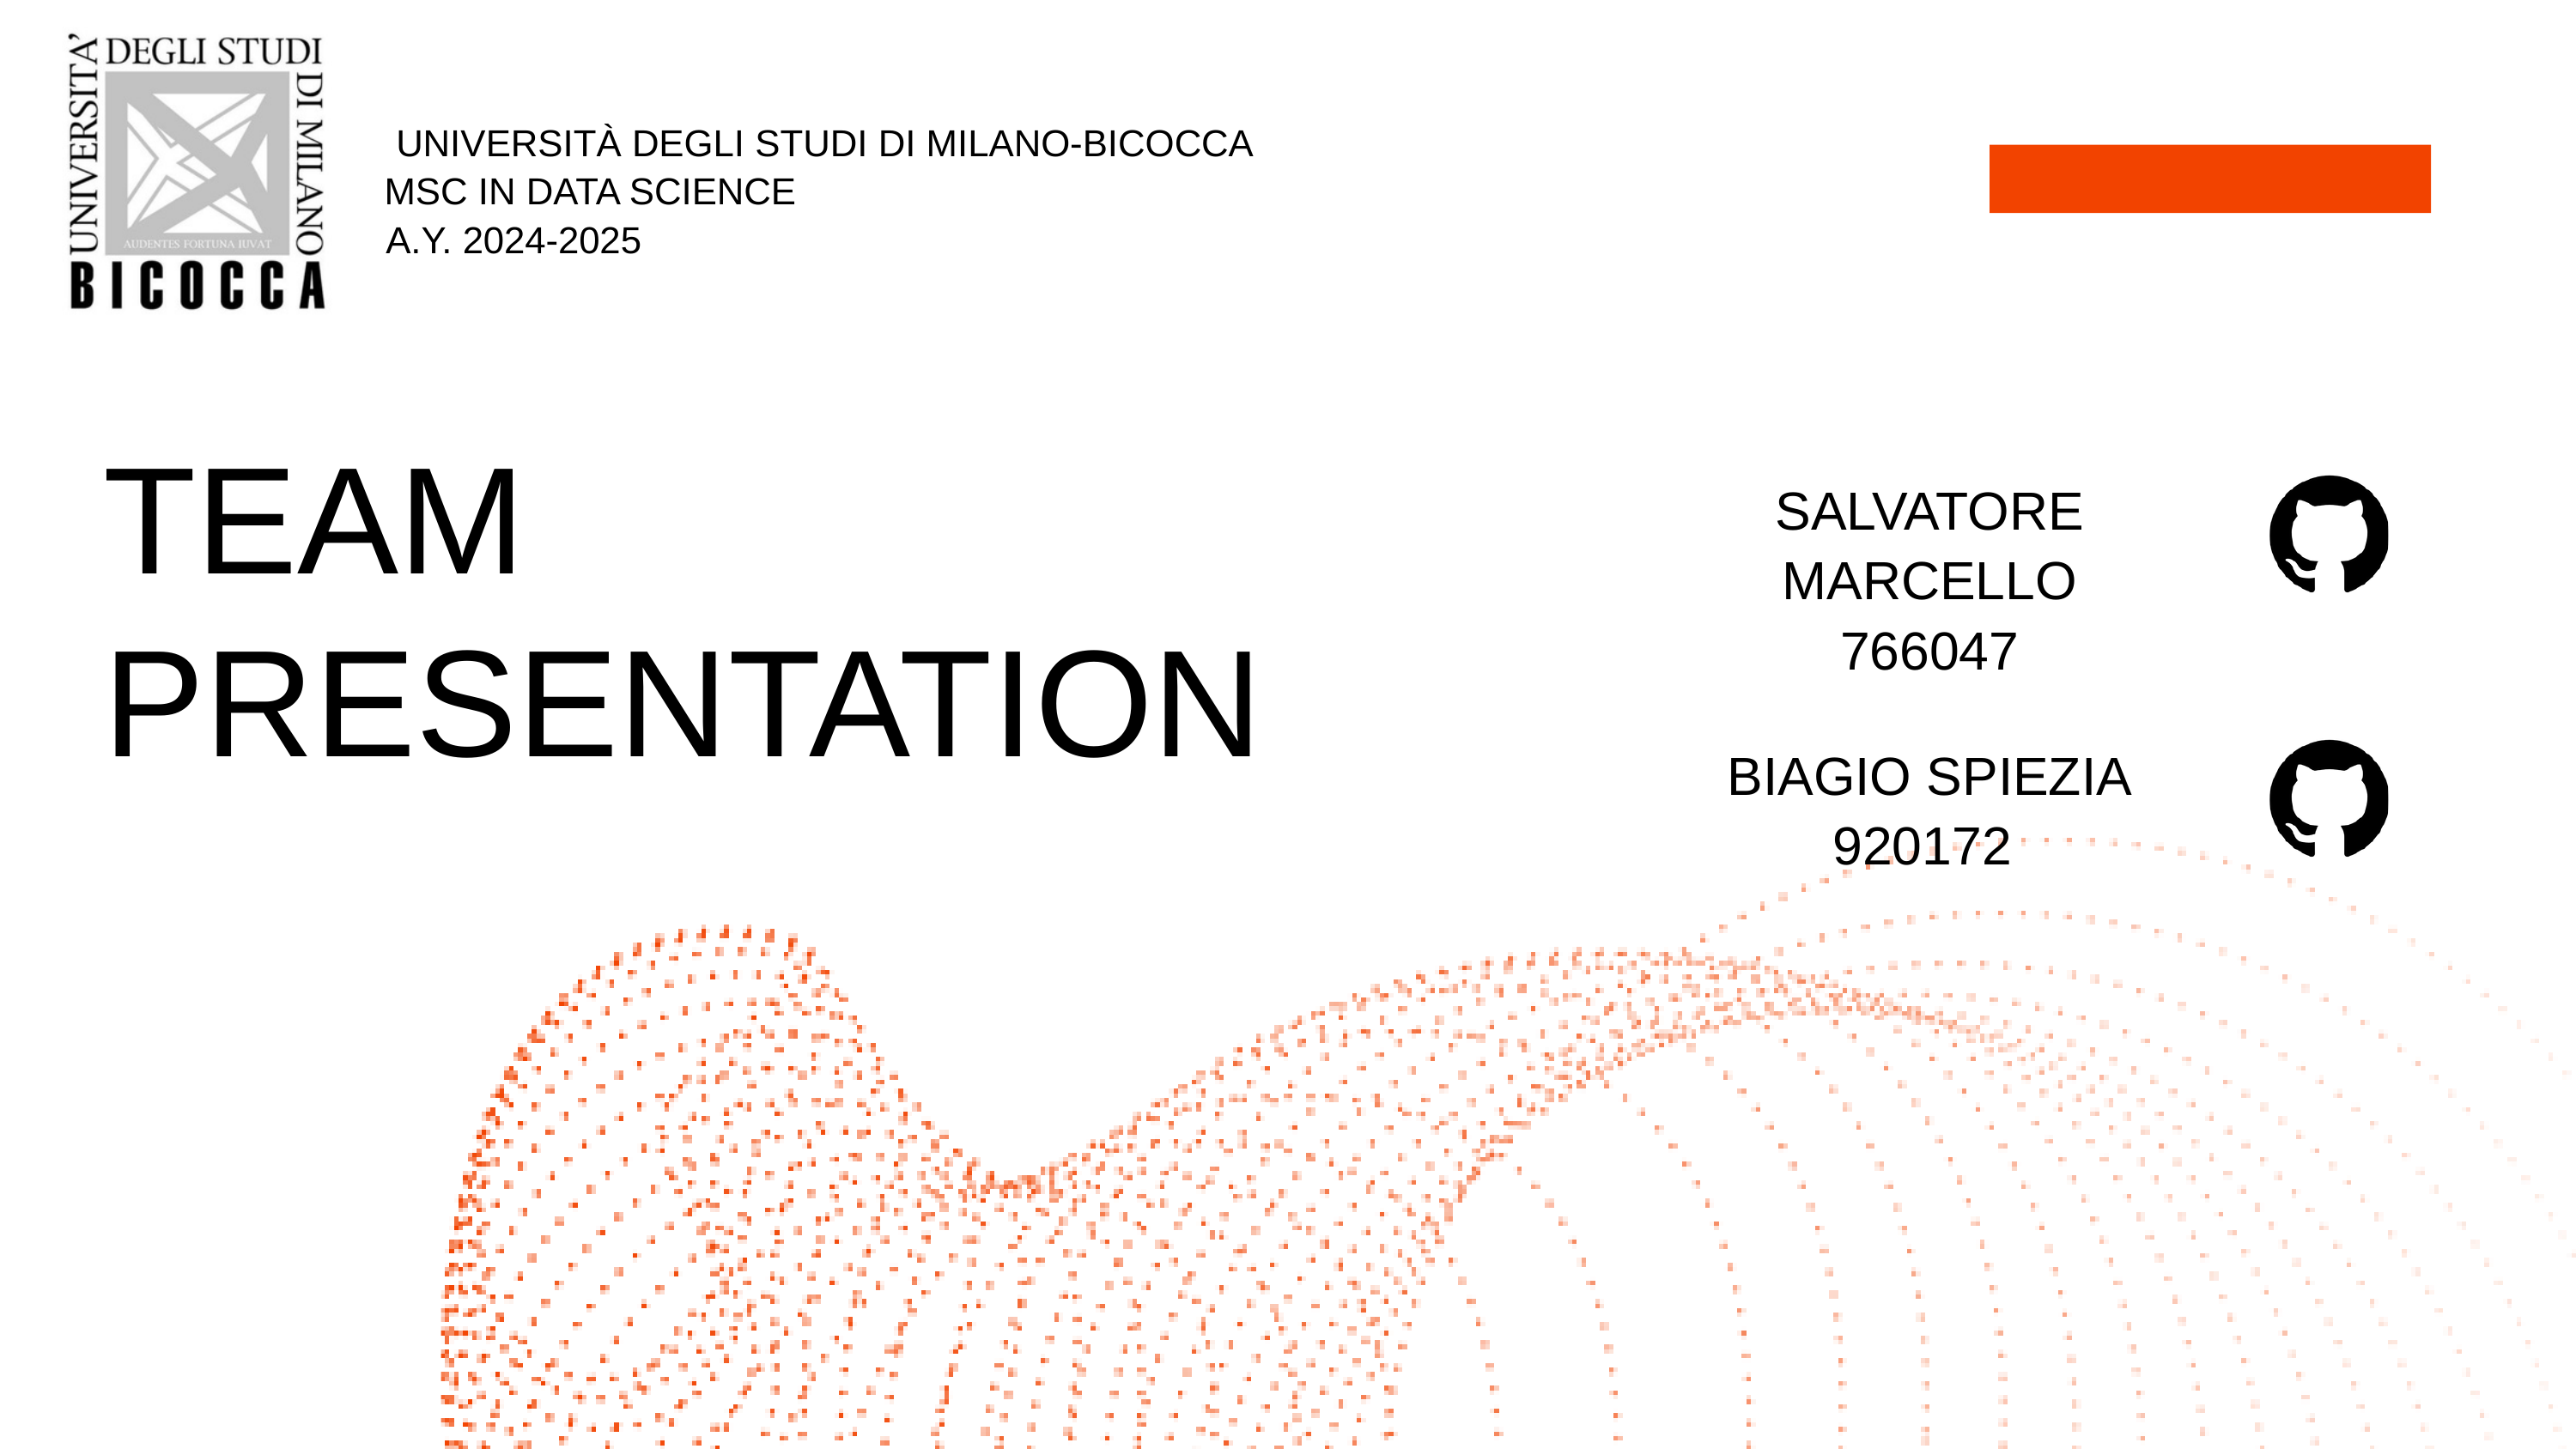

UNIVERSITÀ DEGLI STUDI DI MILANO-BICOCCA

MSC IN DATA SCIENCE

A.Y. 2024-2025
TEAM
PRESENTATION
SALVATORE MARCELLO
766047

BIAGIO SPIEZIA
920172